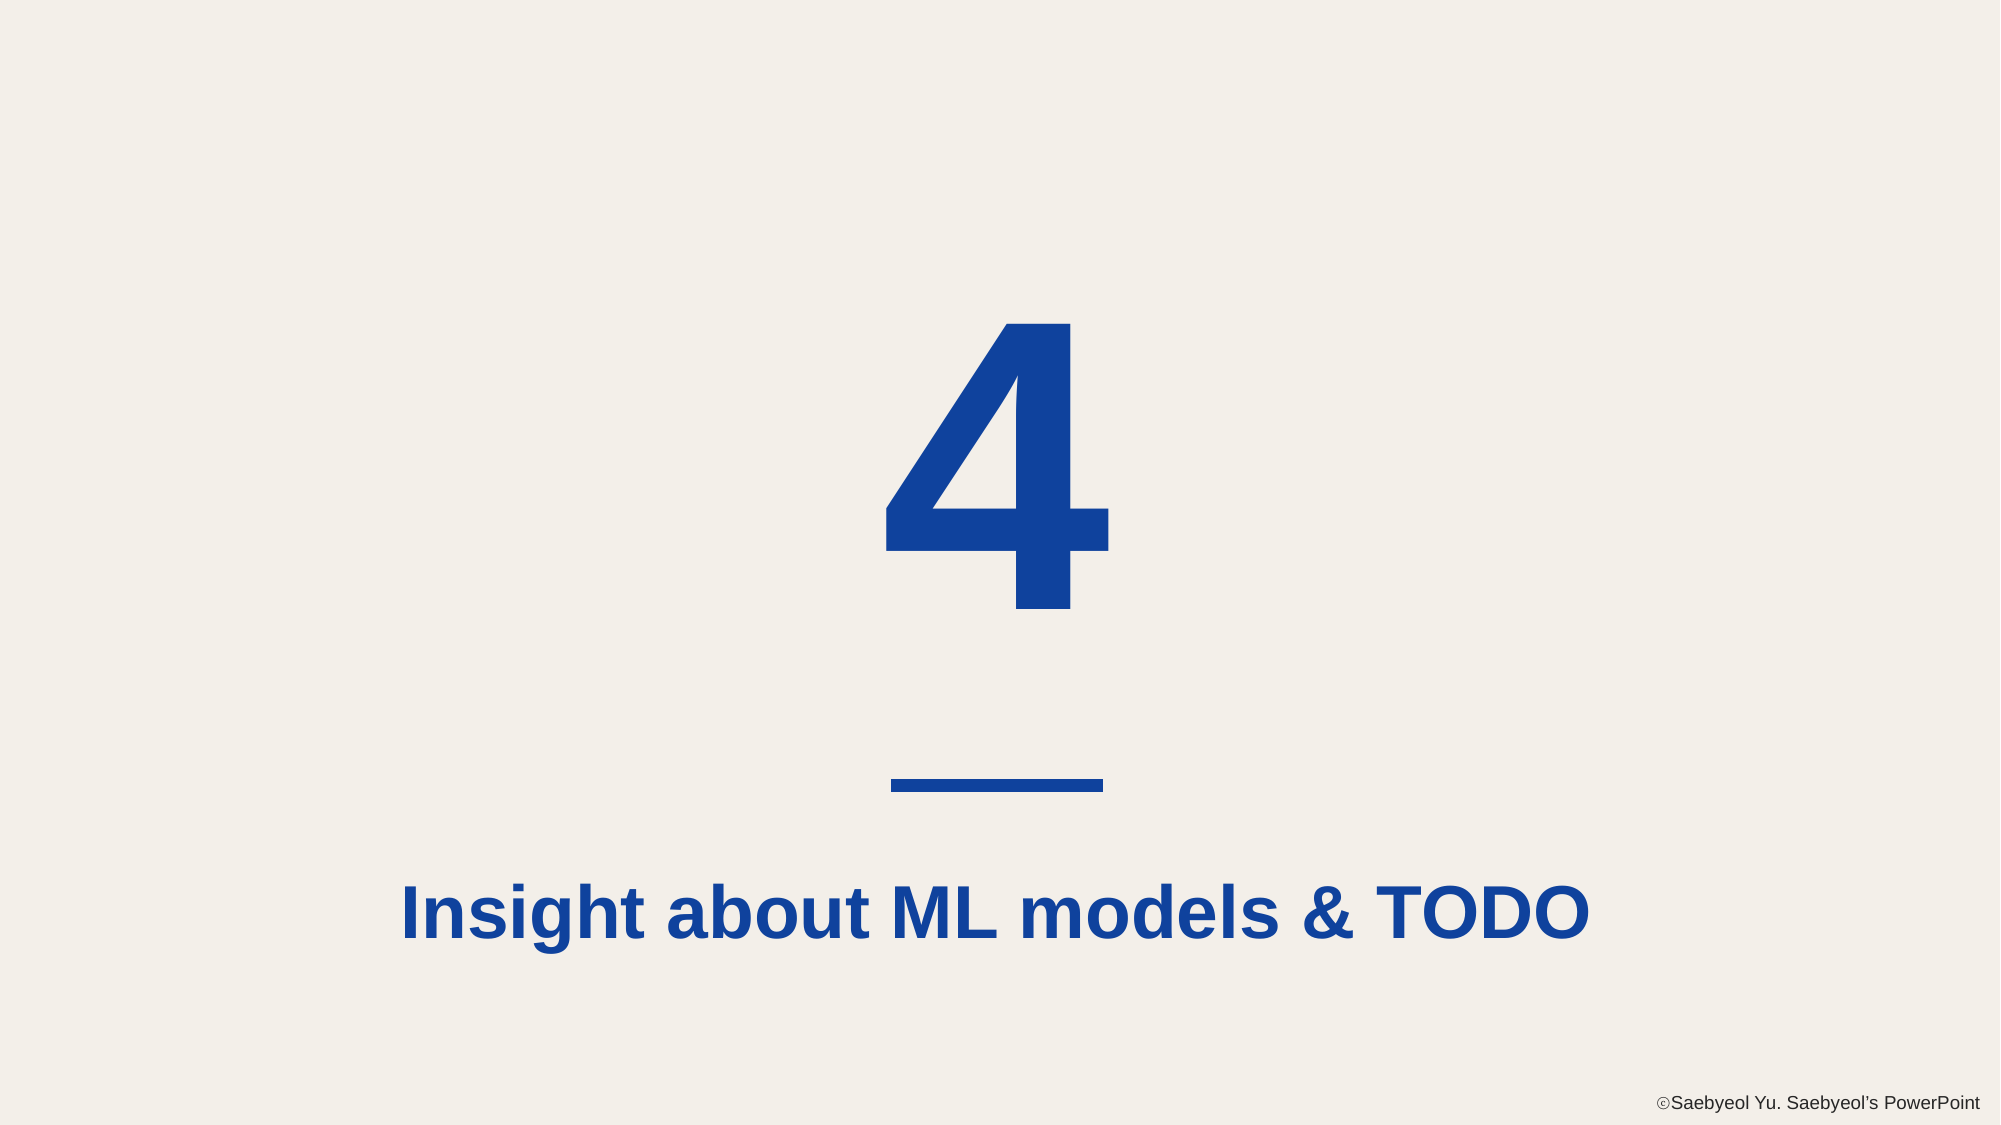

4
Insight about ML models & TODO